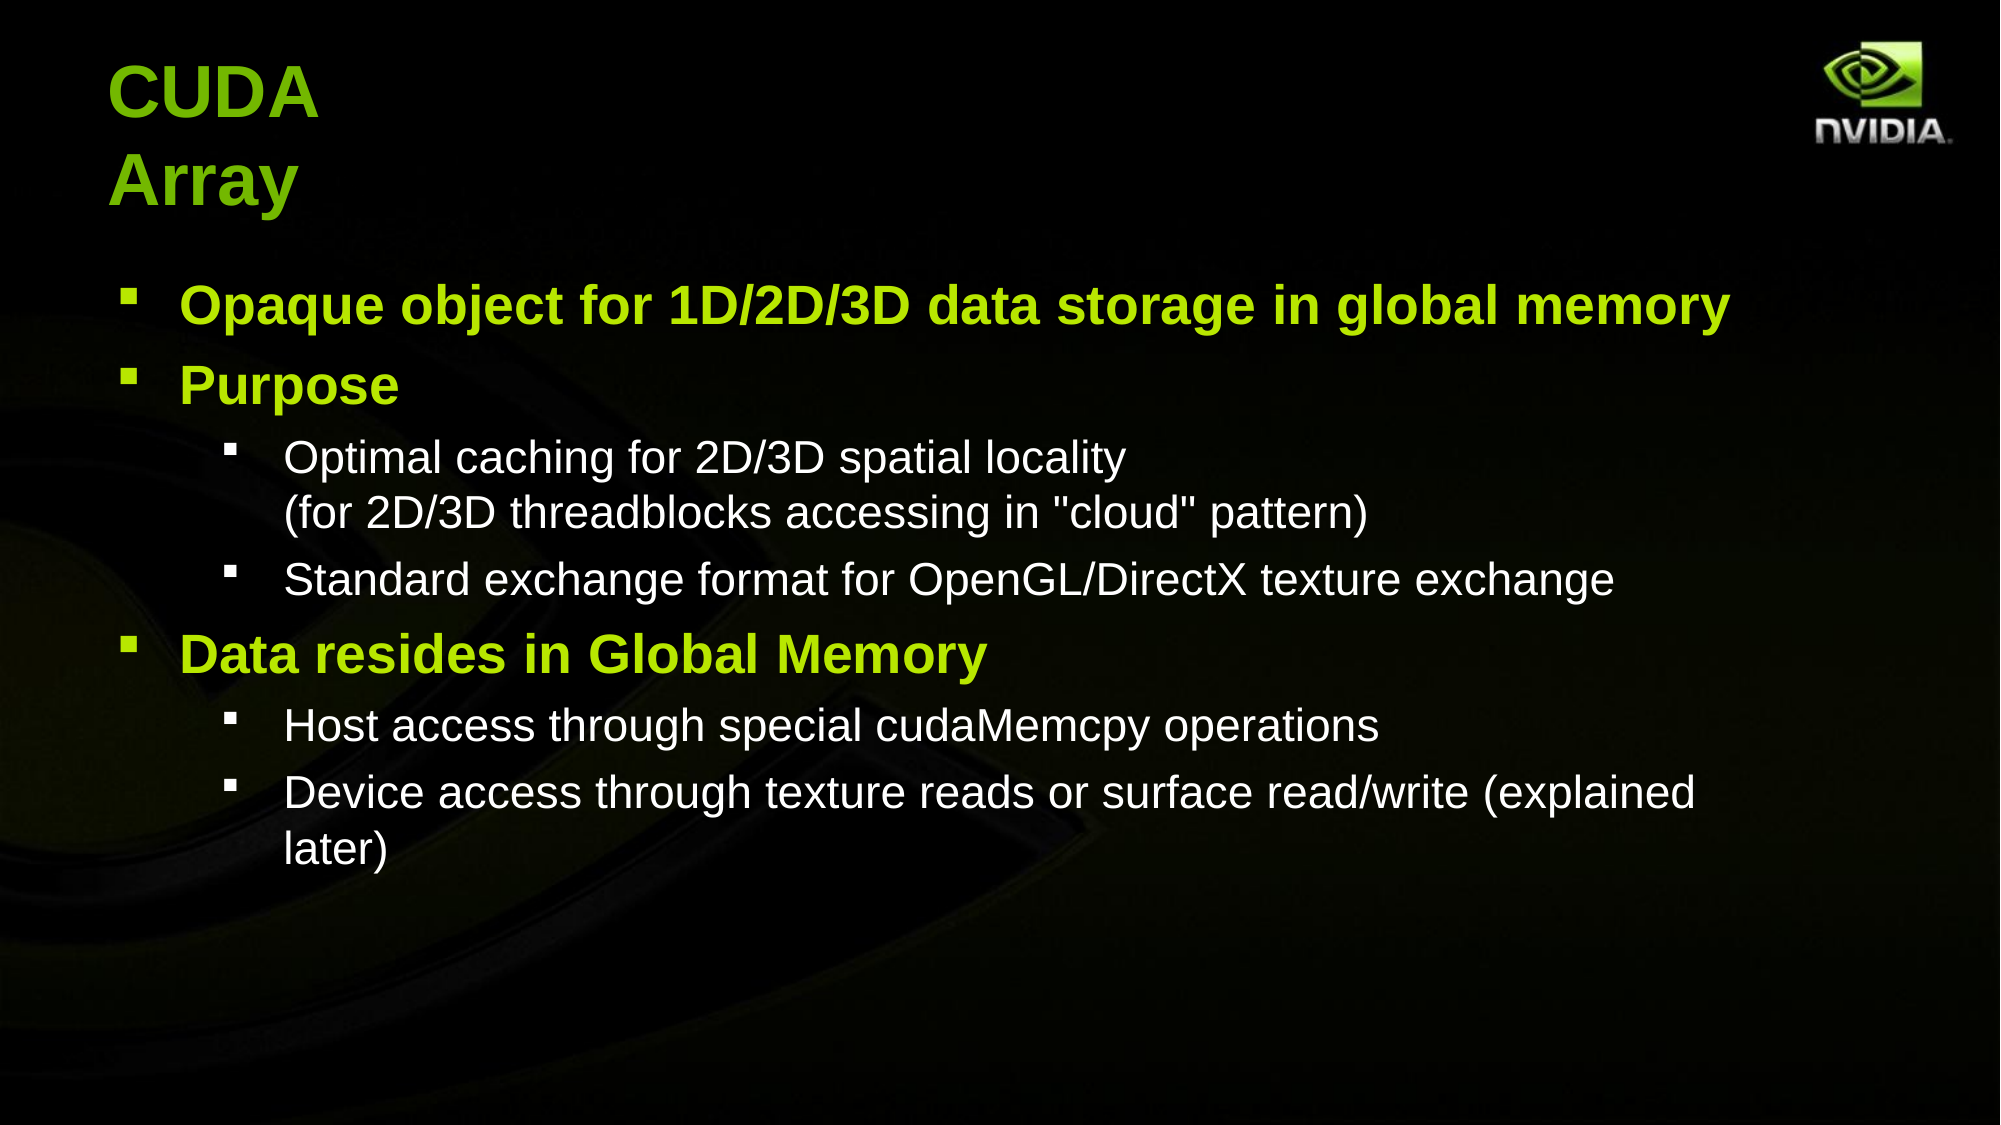

# CUDA Array
Opaque object for 1D/2D/3D data storage in global memory
Purpose
Optimal caching for 2D/3D spatial locality
(for 2D/3D threadblocks accessing in "cloud" pattern)
Standard exchange format for OpenGL/DirectX texture exchange
Data resides in Global Memory
Host access through special cudaMemcpy operations
Device access through texture reads or surface read/write (explained later)
© NVIDIA Corporation 2011